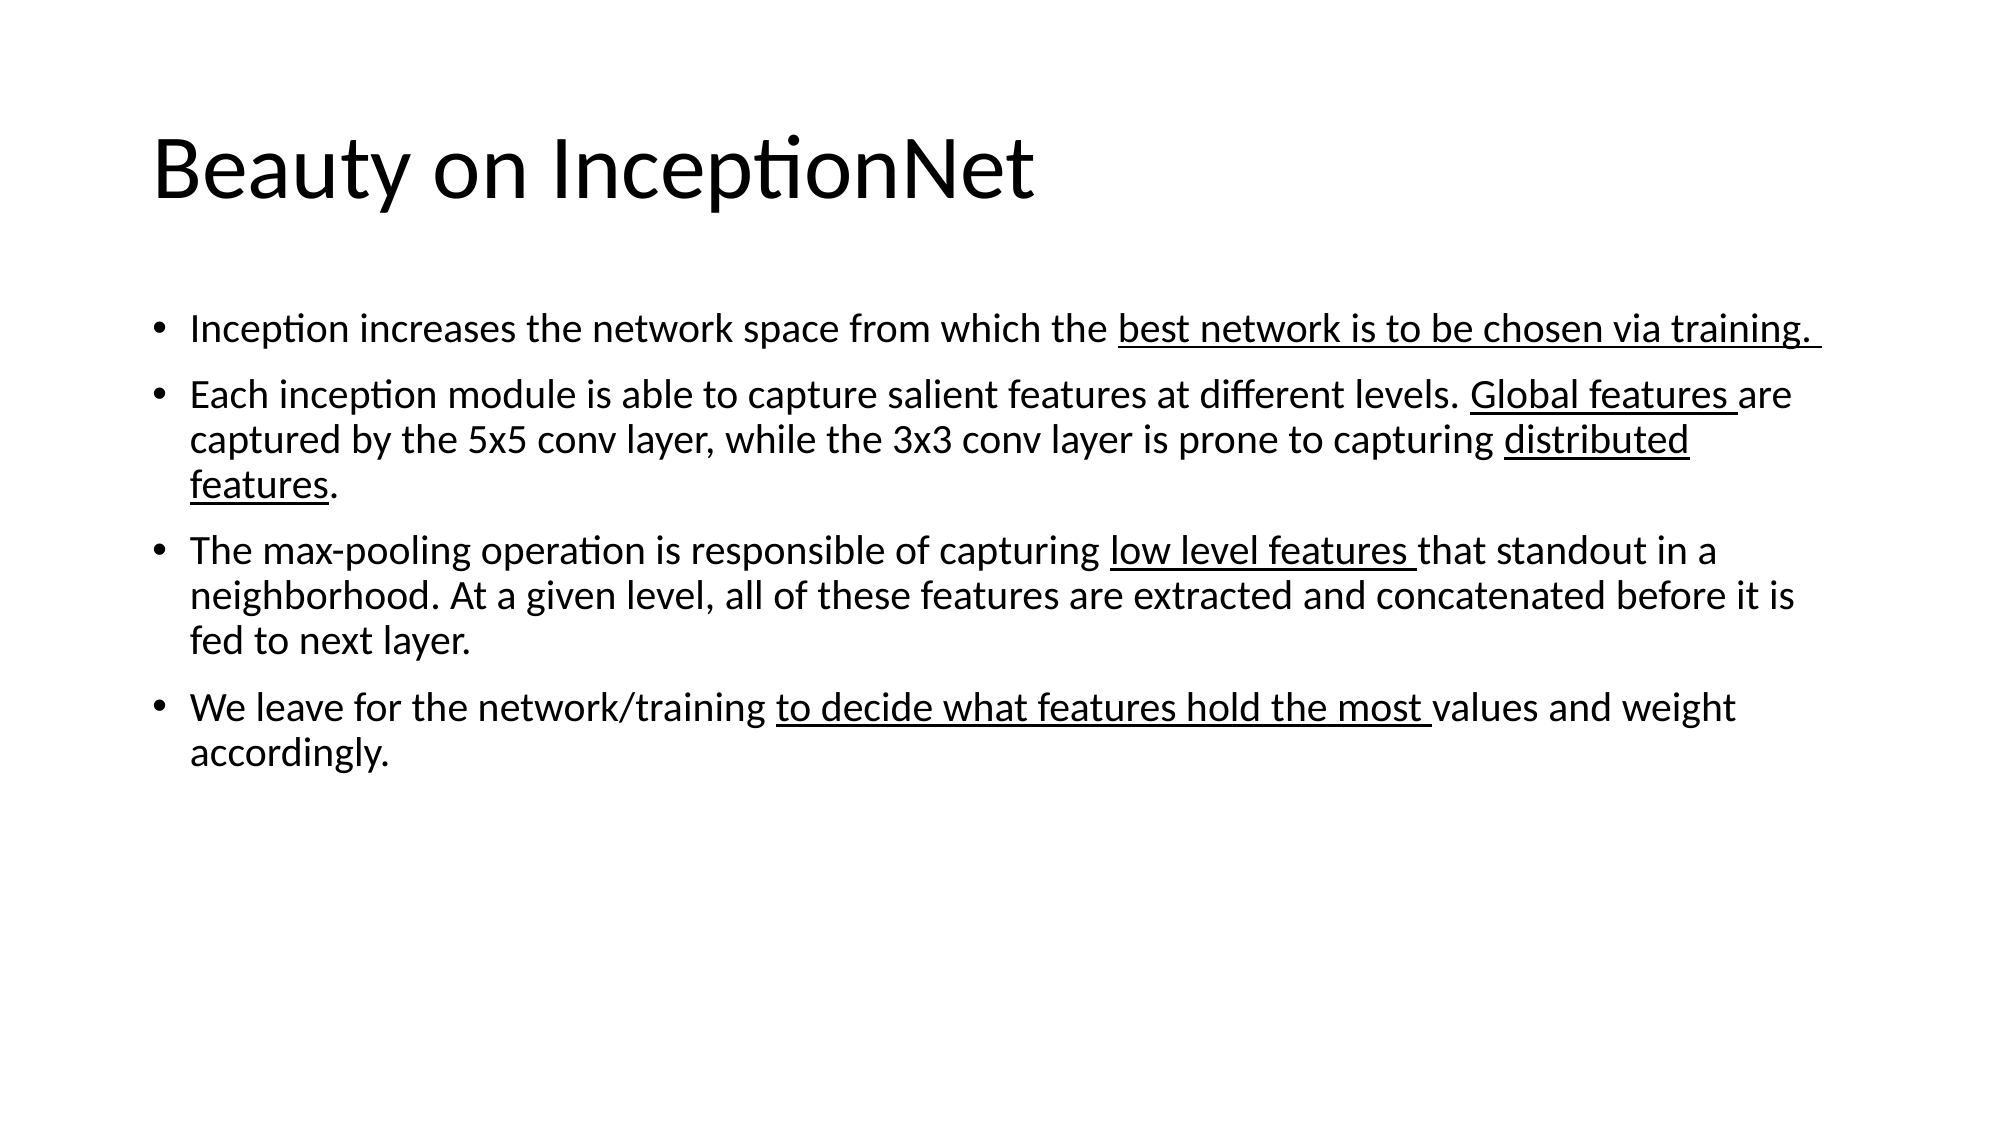

# Beauty on InceptionNet
Inception increases the network space from which the best network is to be chosen via training.
Each inception module is able to capture salient features at different levels. Global features are captured by the 5x5 conv layer, while the 3x3 conv layer is prone to capturing distributed features.
The max-pooling operation is responsible of capturing low level features that standout in a neighborhood. At a given level, all of these features are extracted and concatenated before it is fed to next layer.
We leave for the network/training to decide what features hold the most values and weight accordingly.